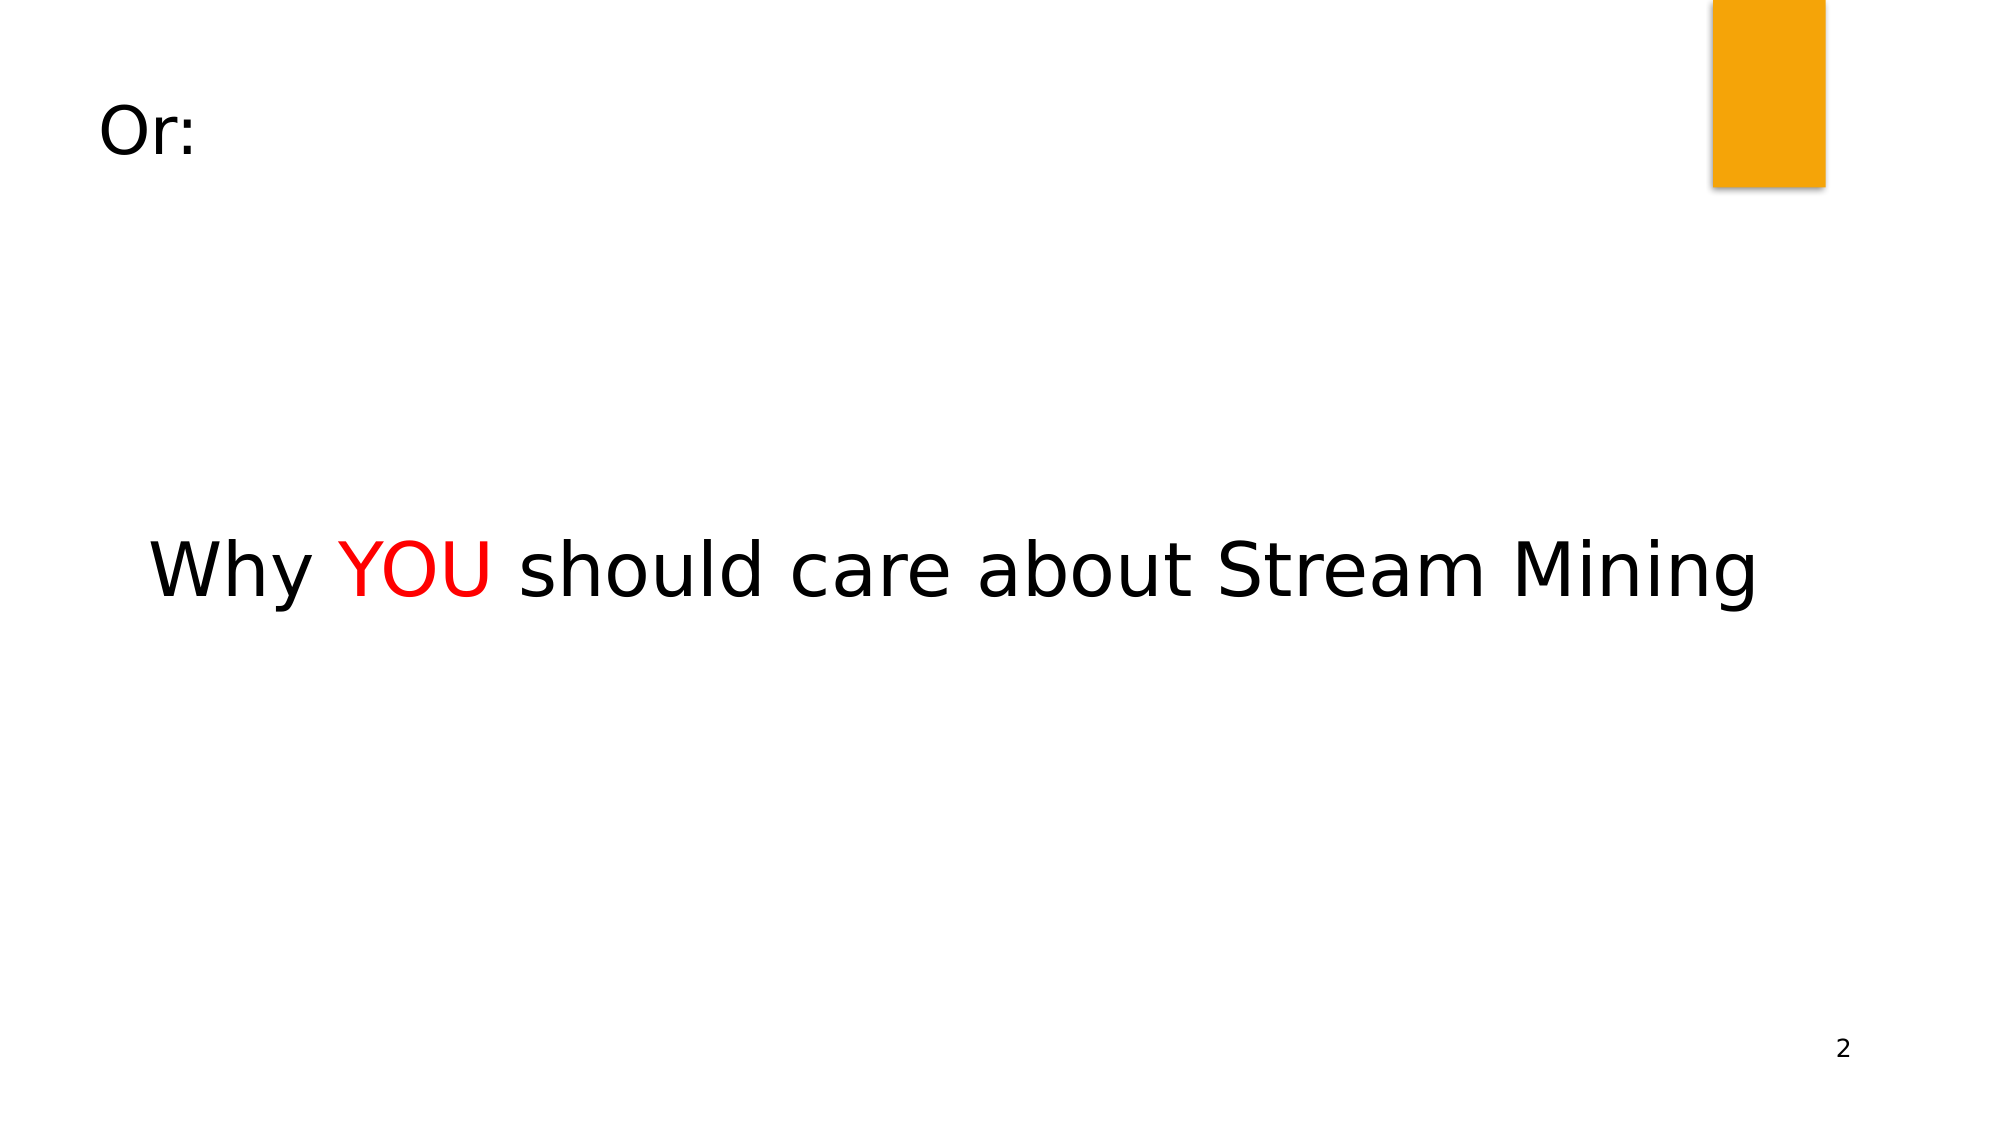

Or:

Why YOU should care about Stream Mining
2